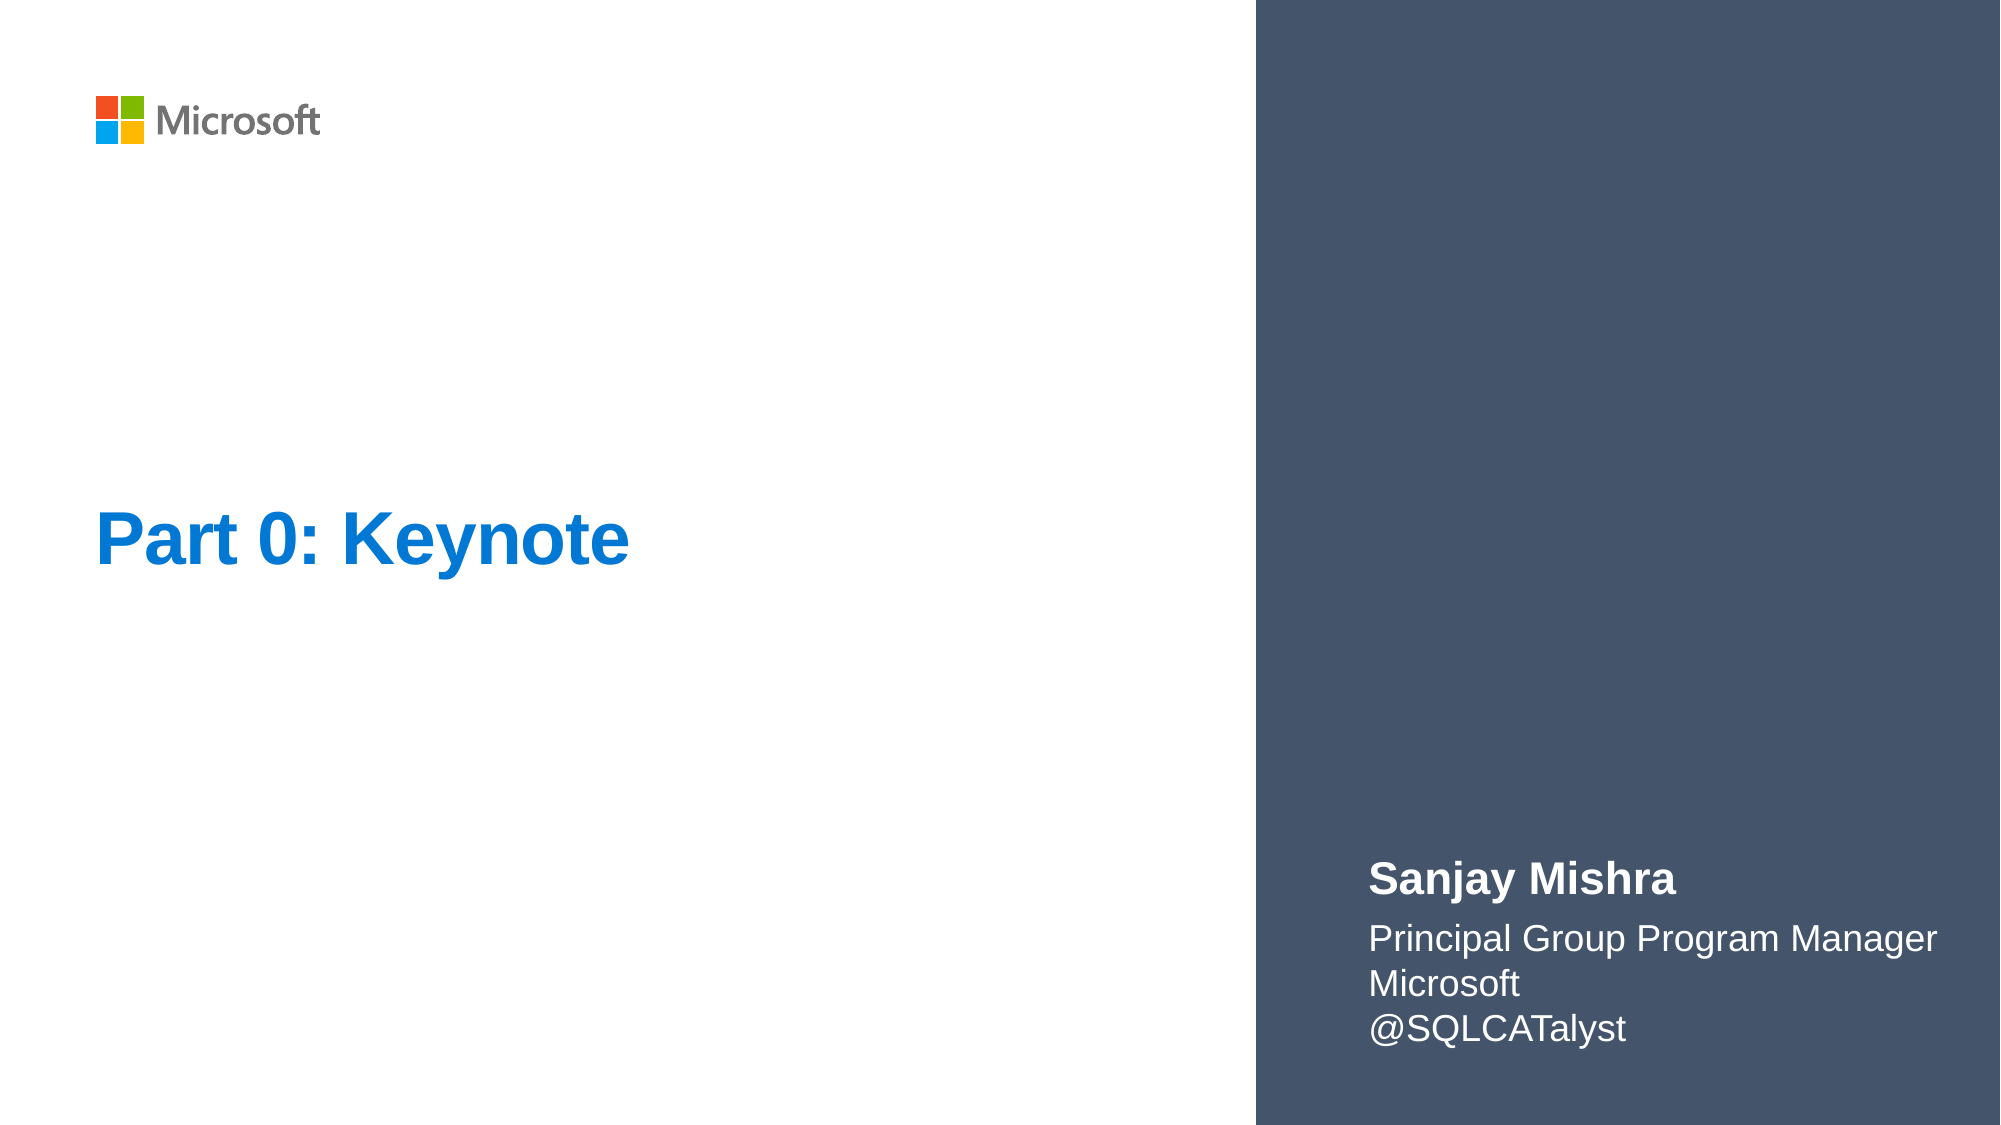

# Part 0: Keynote
Sanjay Mishra
Principal Group Program Manager
Microsoft
@SQLCATalyst